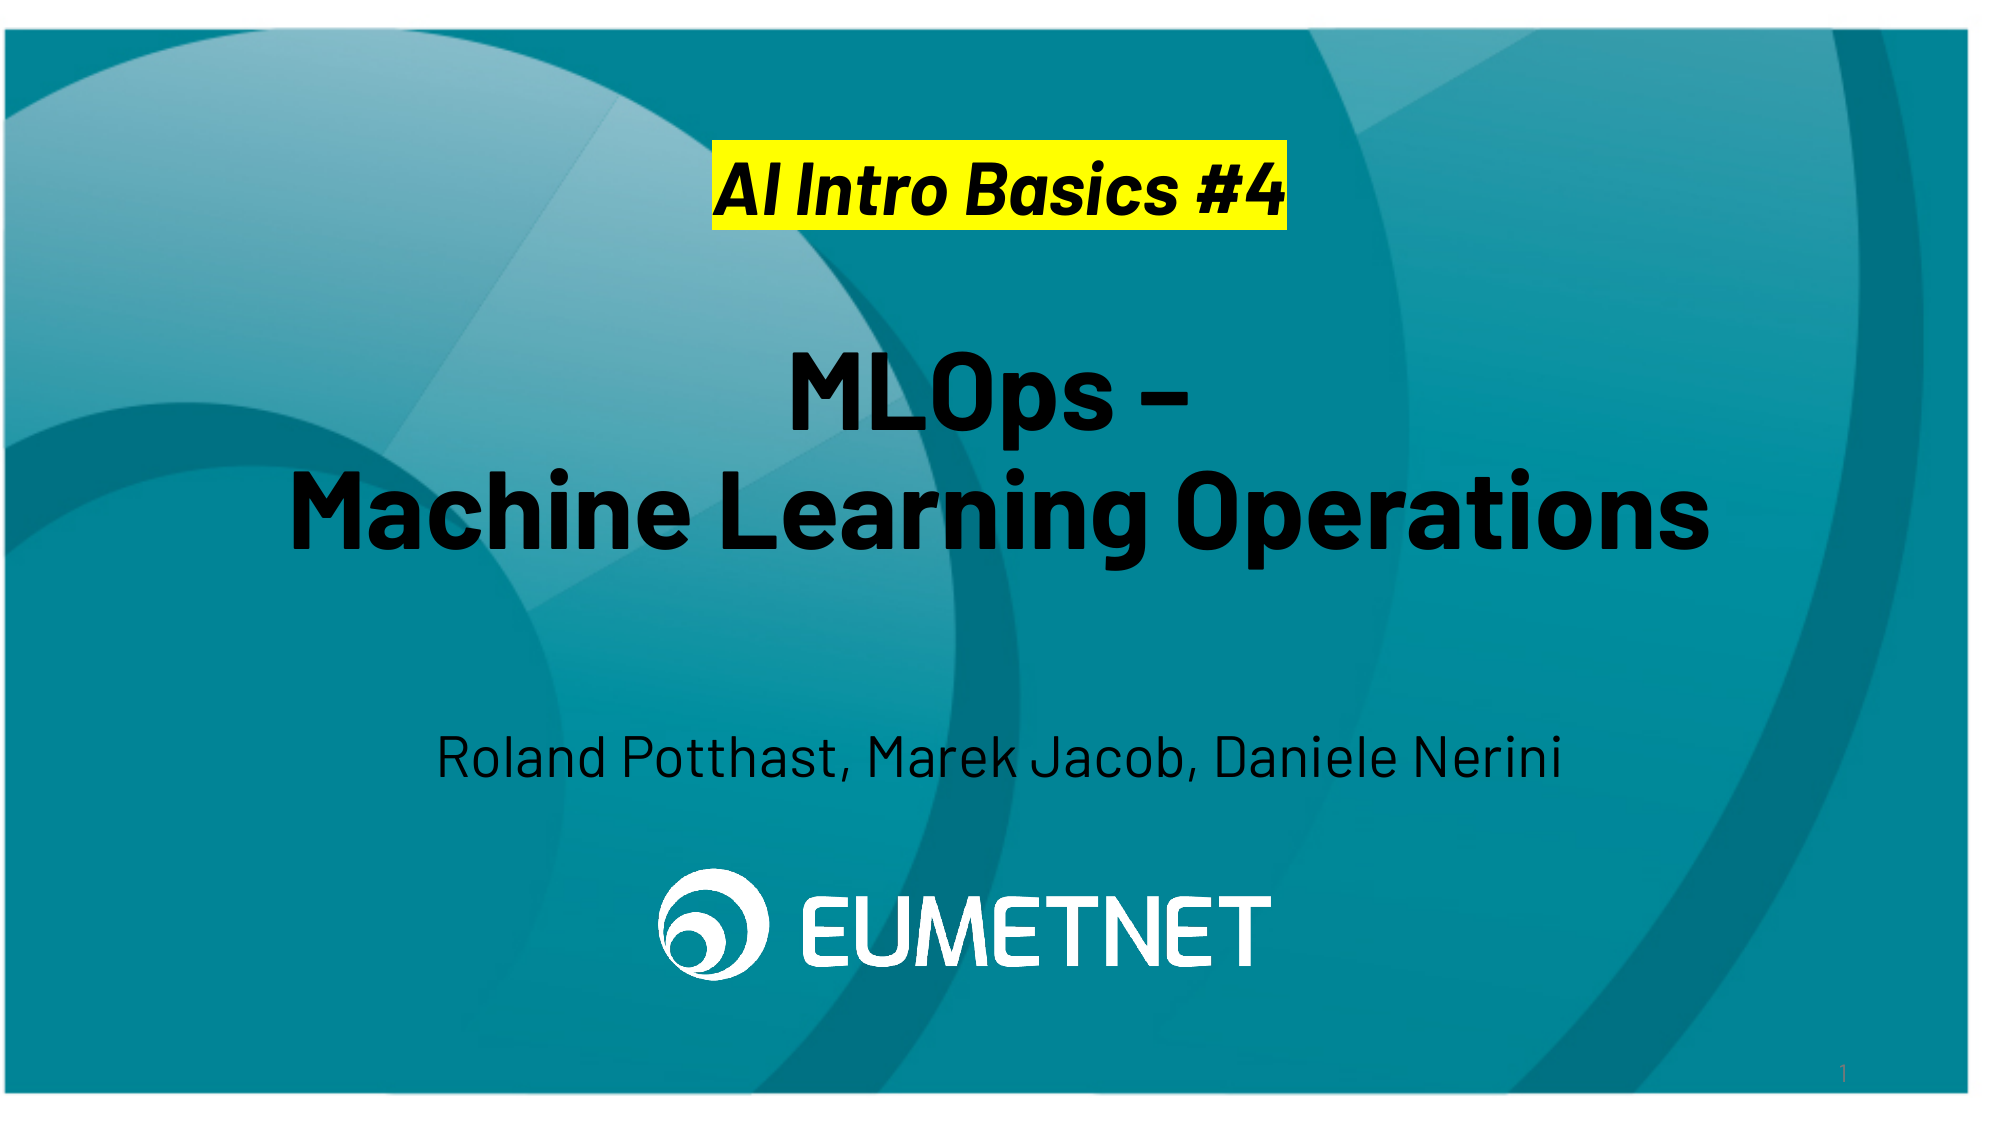

# AI Intro Basics #4
MLOps –
Machine Learning Operations
Roland Potthast, Marek Jacob, Daniele Nerini
1